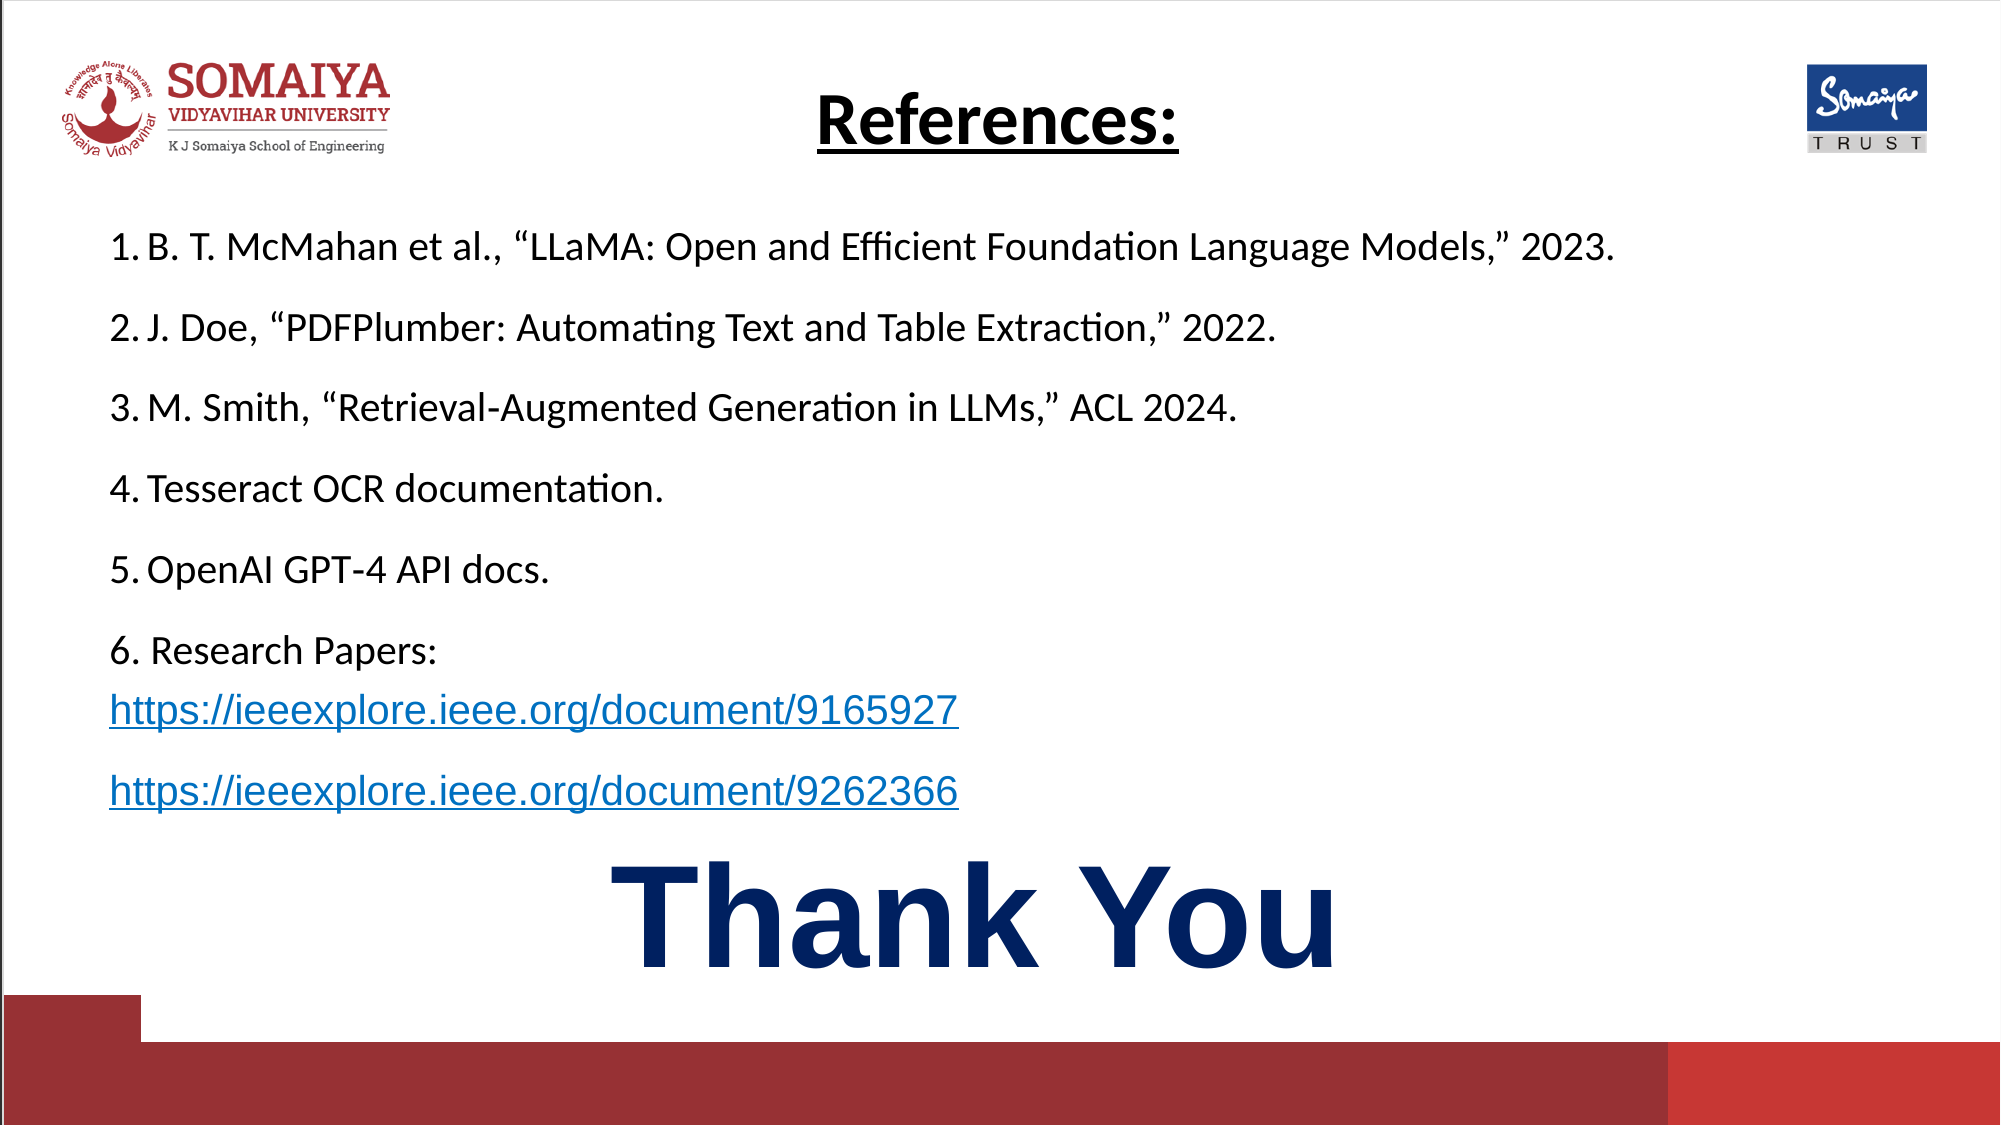

References:
B. T. McMahan et al., “LLaMA: Open and Efficient Foundation Language Models,” 2023.
J. Doe, “PDFPlumber: Automating Text and Table Extraction,” 2022.
M. Smith, “Retrieval‑Augmented Generation in LLMs,” ACL 2024.
Tesseract OCR documentation.
OpenAI GPT‑4 API docs.
6. Research Papers:
https://ieeexplore.ieee.org/document/9165927
https://ieeexplore.ieee.org/document/9262366

Thank You